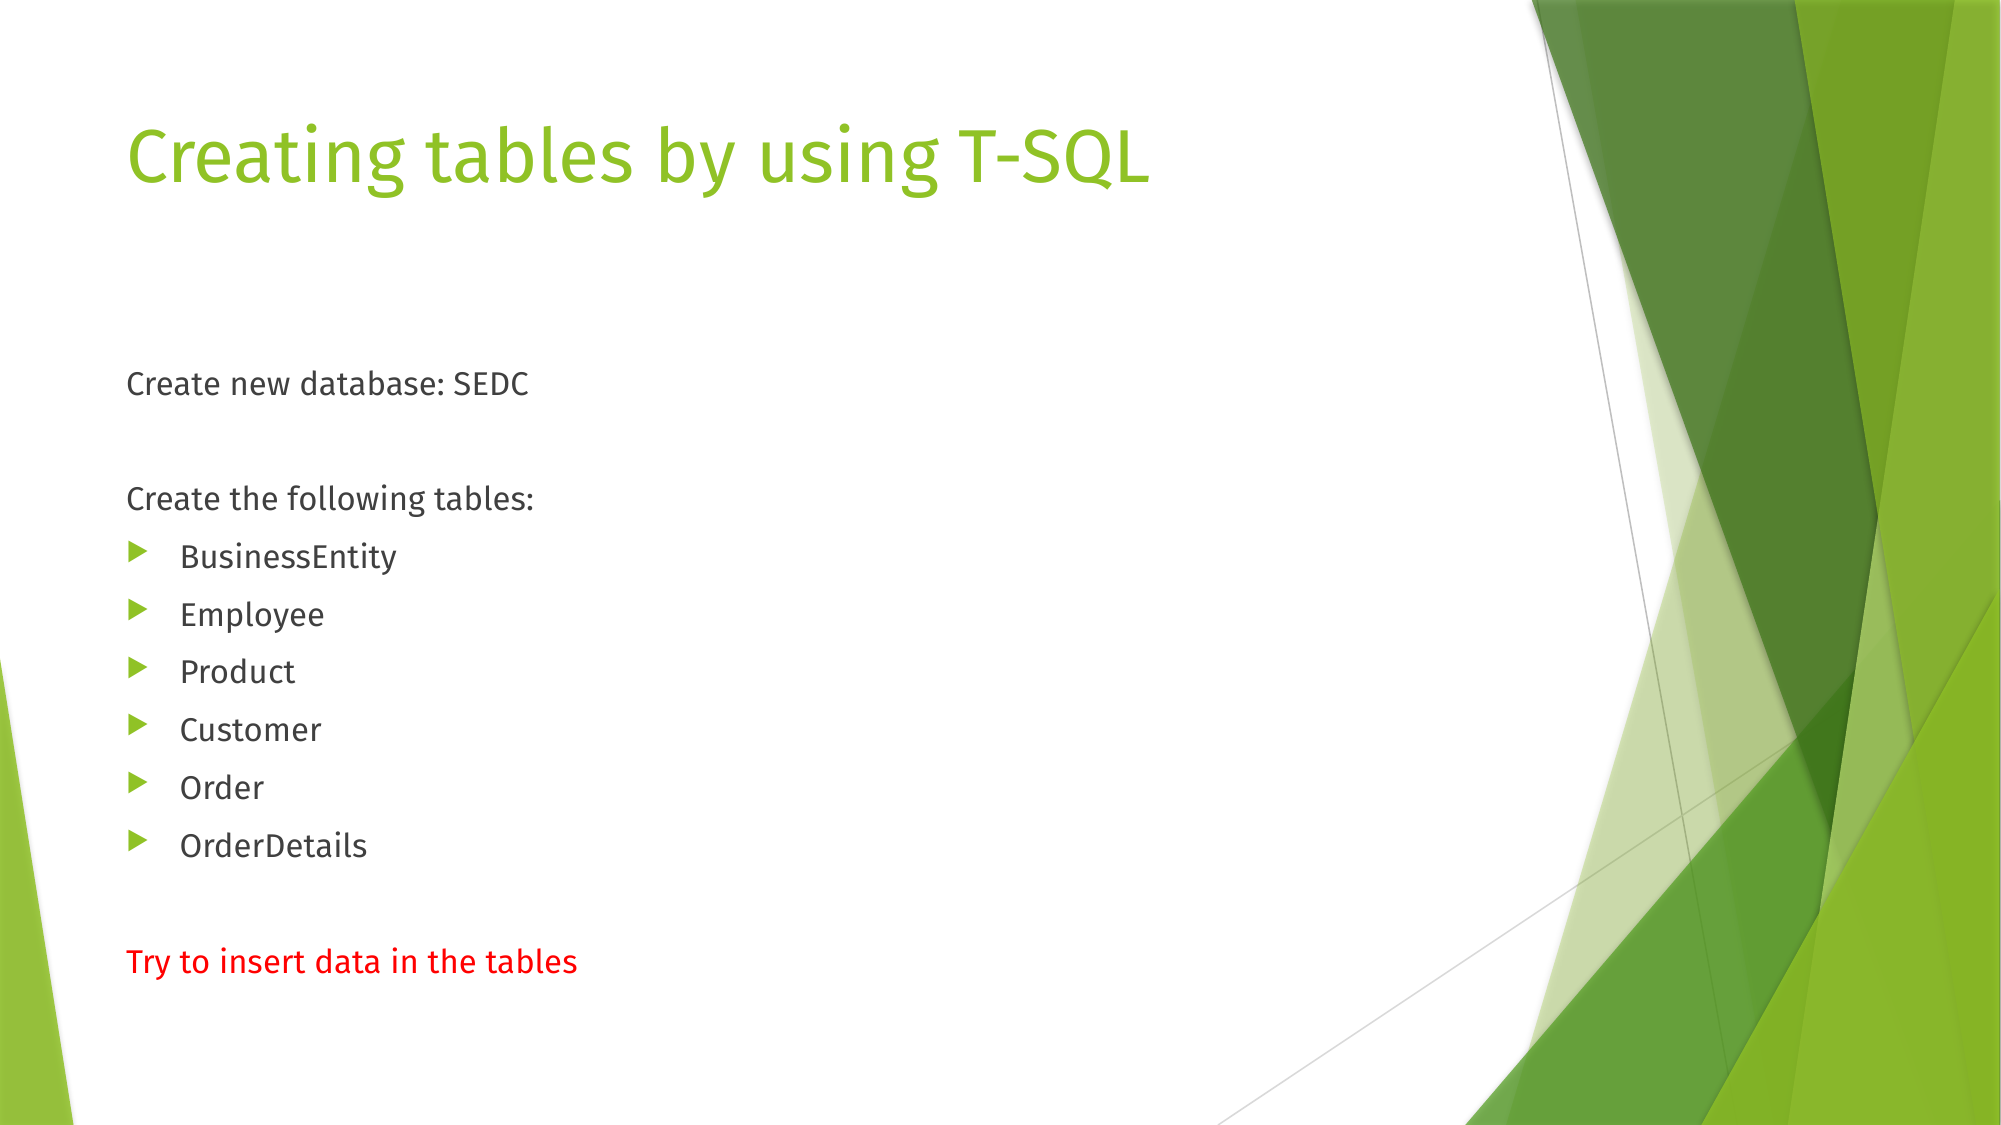

# Creating tables by using T-SQL
Create new database: SEDC

Create the following tables:
BusinessEntity
Employee
Product
Customer
Order
OrderDetails

Try to insert data in the tables